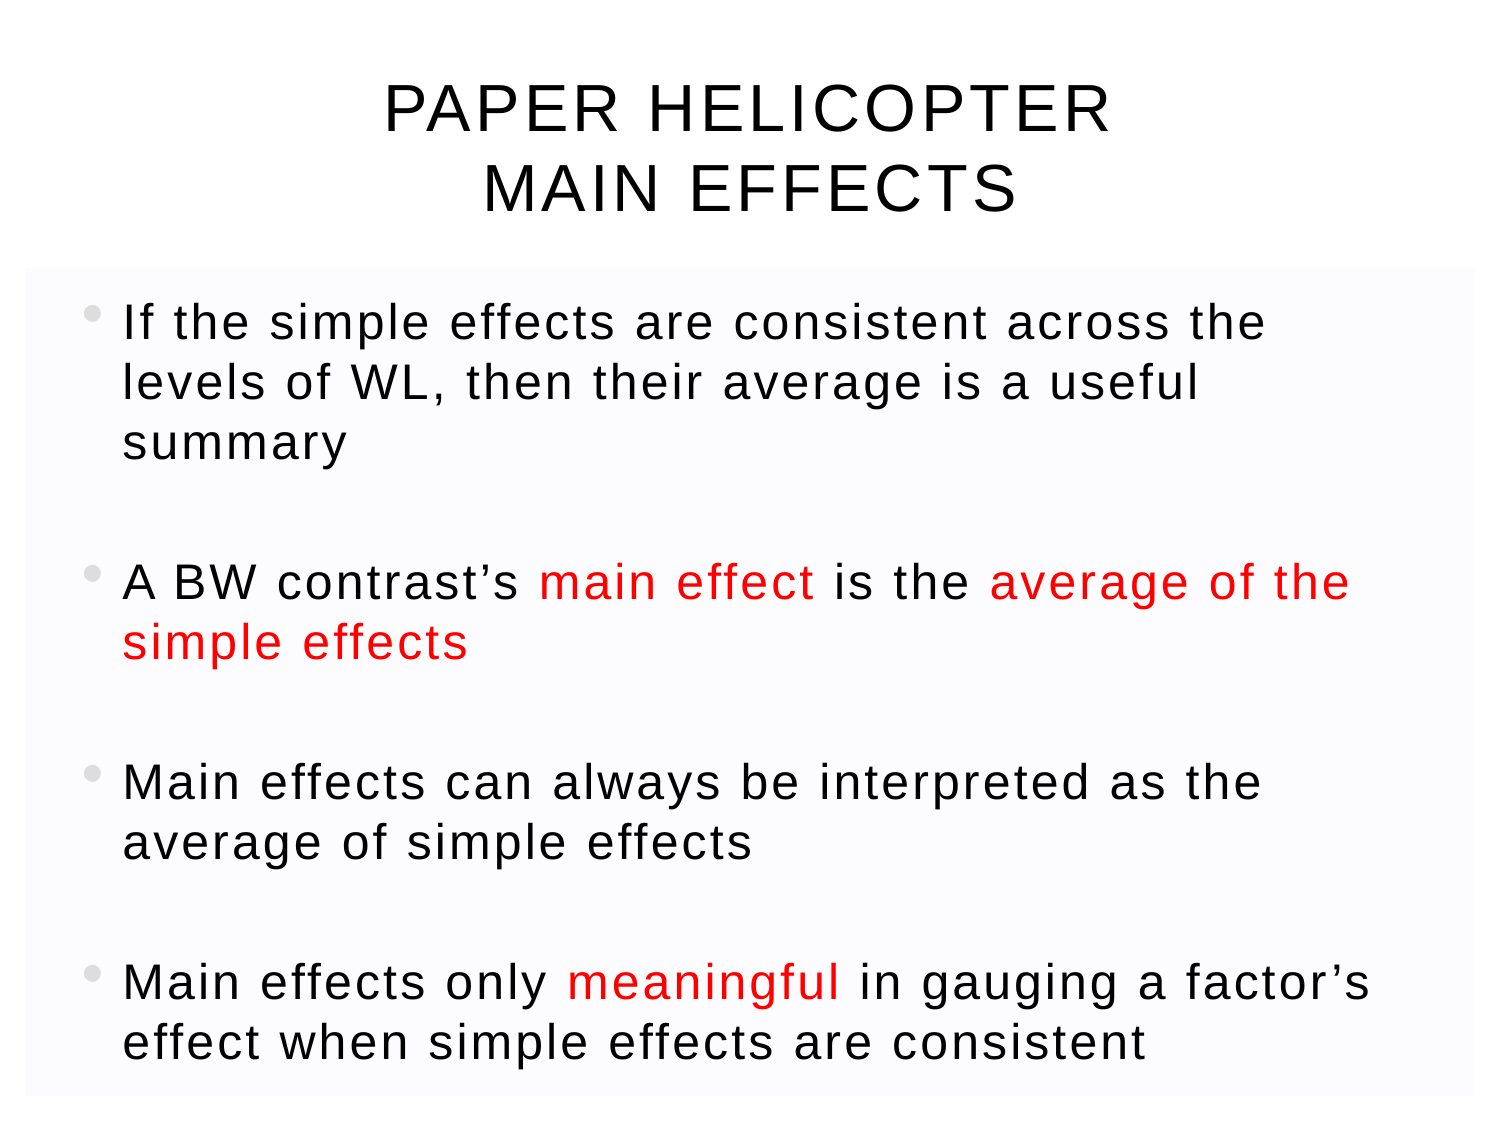

# PAPER HELICOPTER MAIN EFFECTS
If the simple effects are consistent across the levels of WL, then their average is a useful summary

A BW contrast’s main effect is the average of the simple effects

Main effects can always be interpreted as the average of simple effects

Main effects only meaningful in gauging a factor’s effect when simple effects are consistent